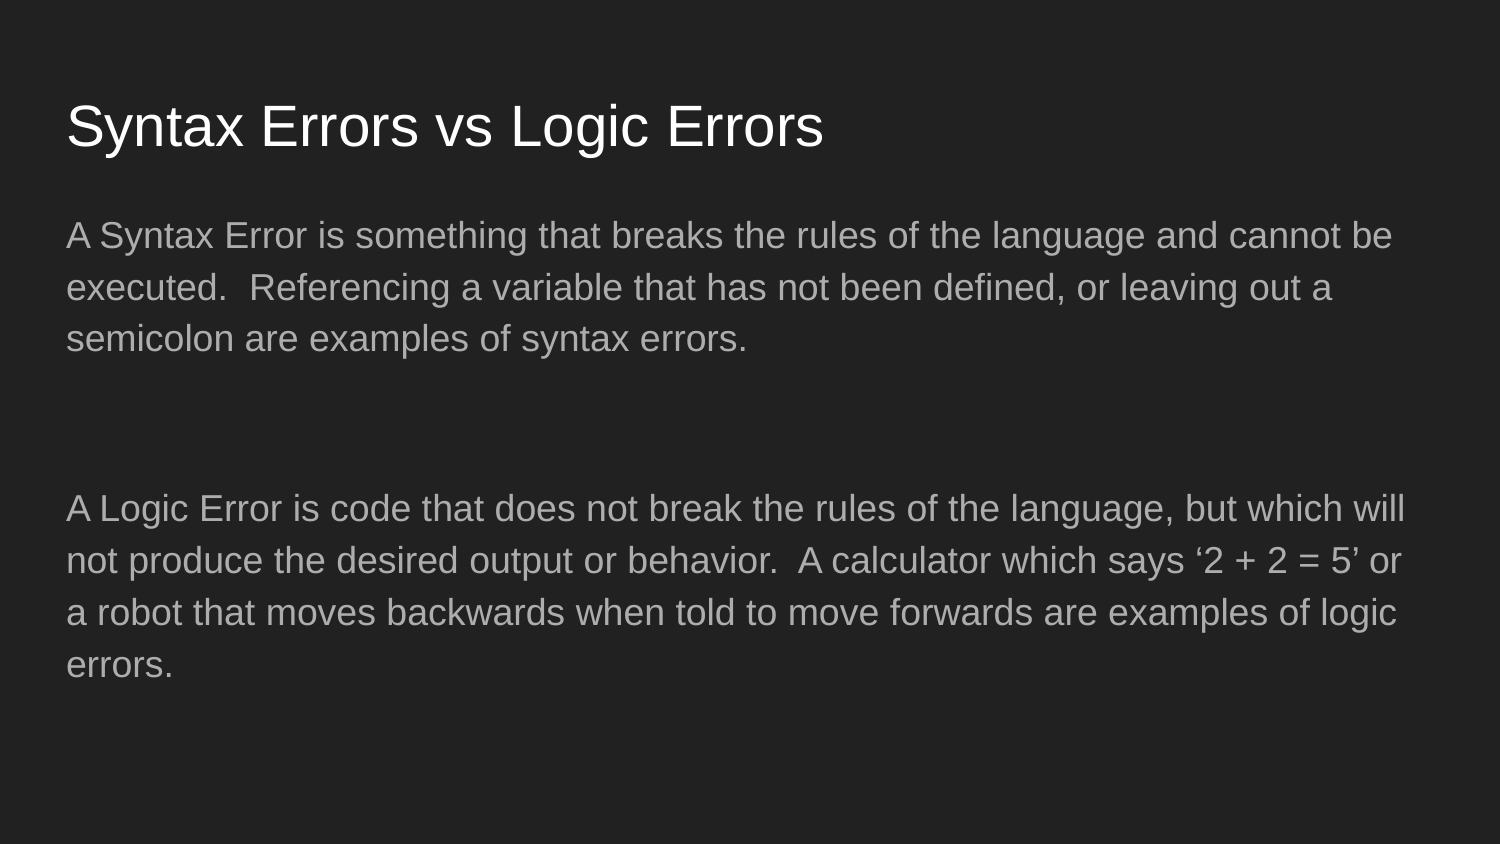

# Syntax Errors vs Logic Errors
A Syntax Error is something that breaks the rules of the language and cannot be executed.  Referencing a variable that has not been defined, or leaving out a semicolon are examples of syntax errors.

A Logic Error is code that does not break the rules of the language, but which will not produce the desired output or behavior.  A calculator which says ‘2 + 2 = 5’ or a robot that moves backwards when told to move forwards are examples of logic errors.